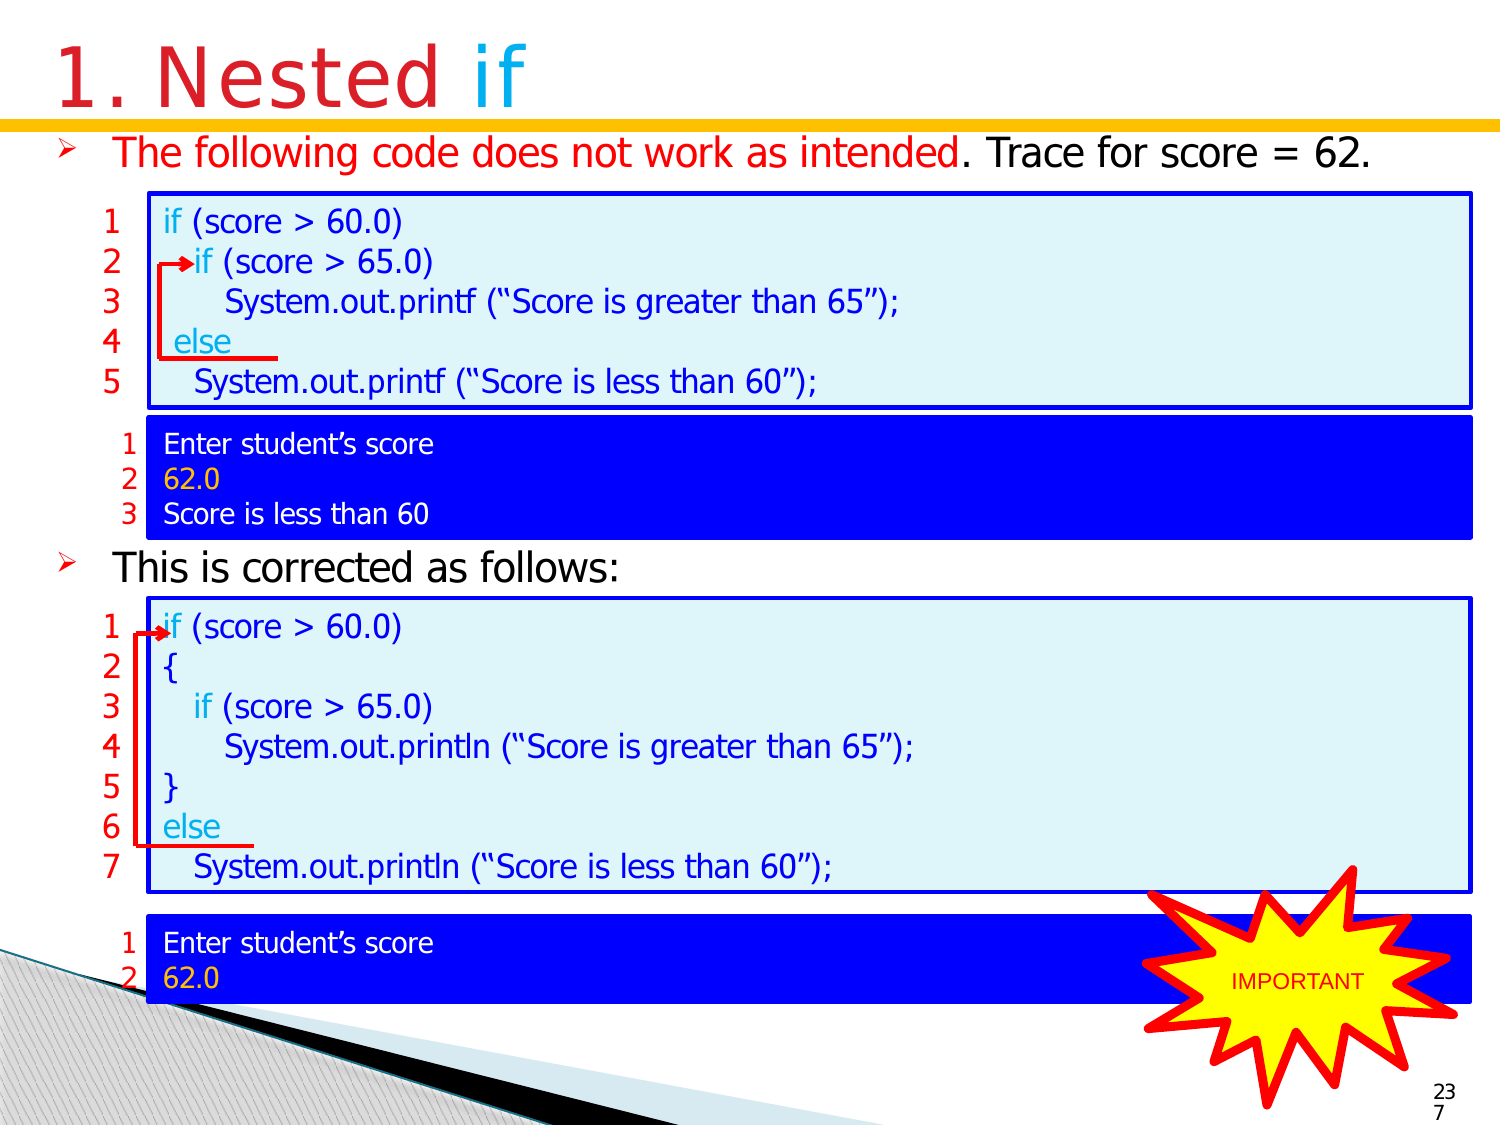

# 1. Nested if
The following code does not work as intended. Trace for score = 62.
1
2
3
4
5
if (score > 60.0)
   if (score > 65.0)
      System.out.printf (“Score is greater than 65”);
 else
   System.out.printf (“Score is less than 60”);
1
2
3
Enter student’s score
62.0
Score is less than 60
This is corrected as follows:
1
2
3
4
5
6
7
if (score > 60.0)
{
   if (score > 65.0)
      System.out.println (“Score is greater than 65”);
}
else
   System.out.println (“Score is less than 60”);
IMPORTANT
1
2
Enter student’s score
62.0
237